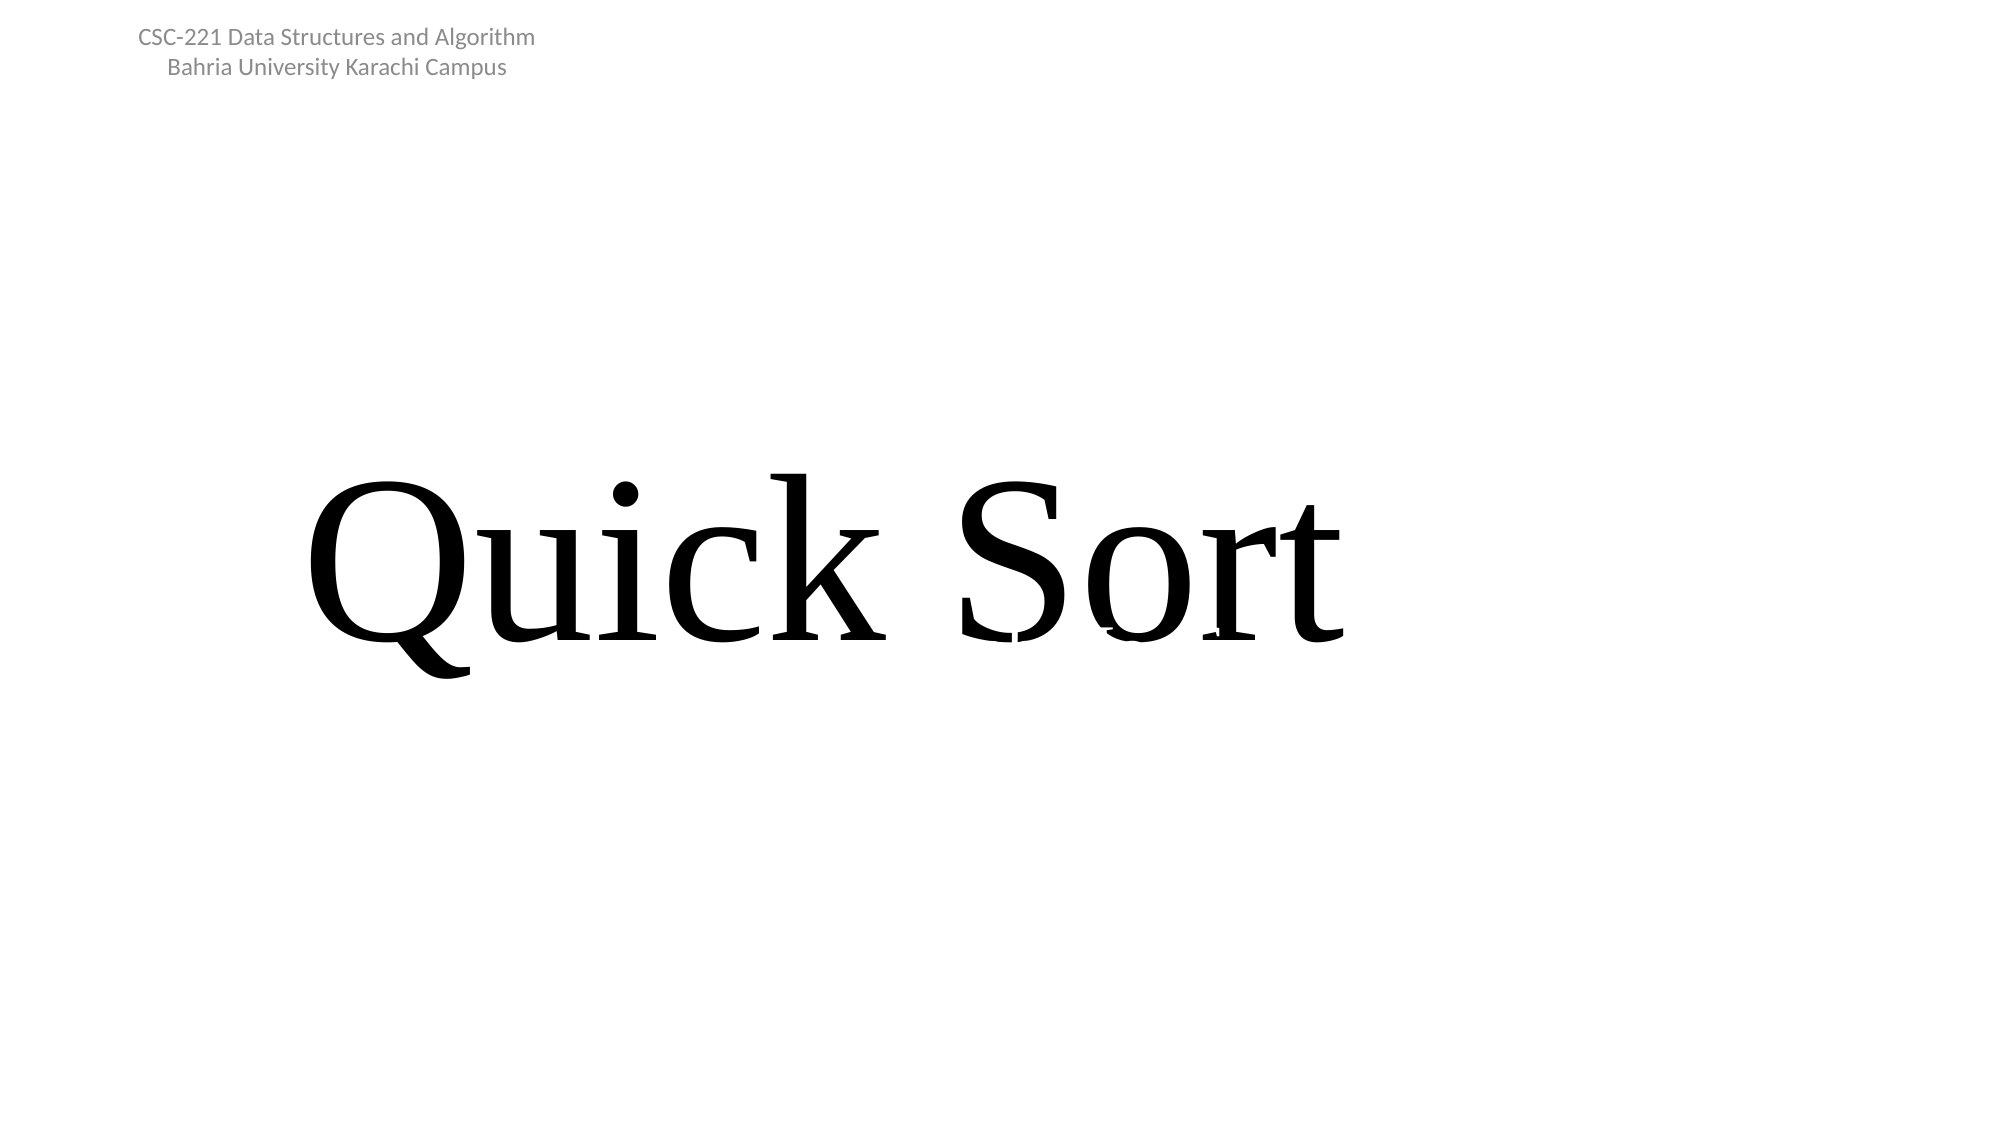

CSC-221 Data Structures and Algorithm
Bahria University Karachi Campus
# Quick Sort
 Lab No. 6

ENGR. SANIYA SHAIKH